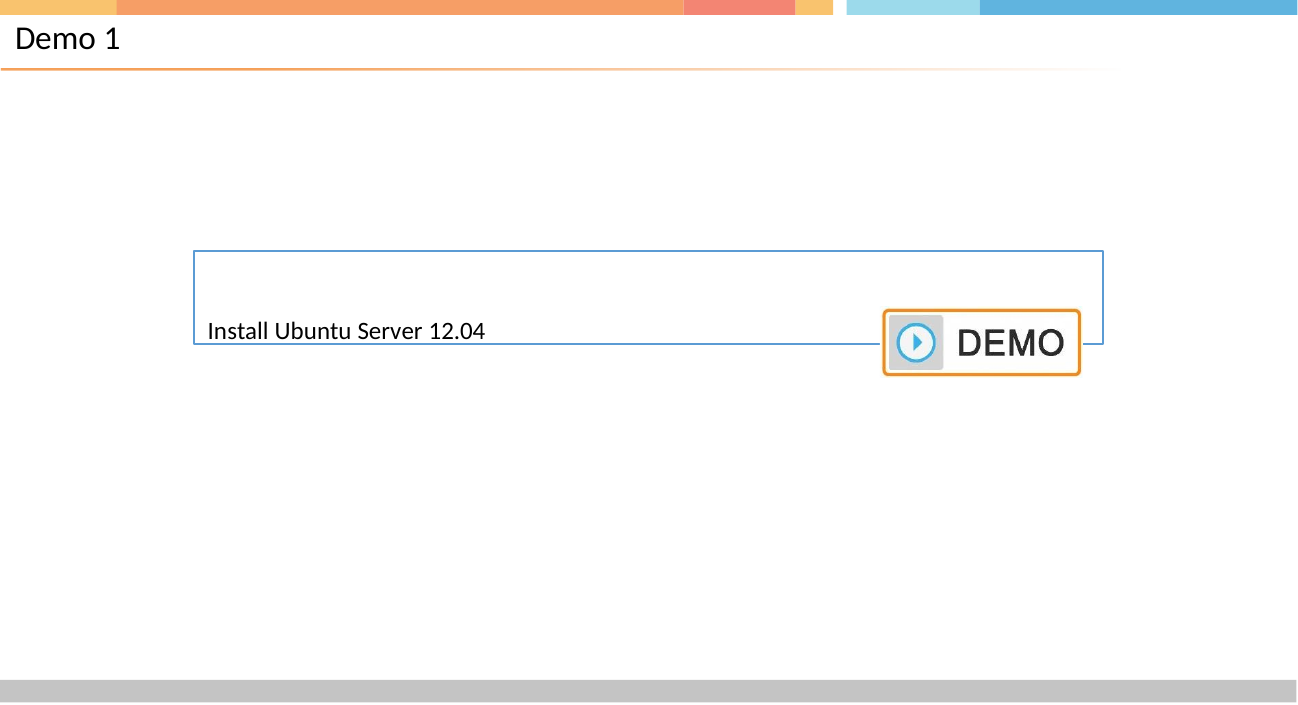

# Demo 1

Install Ubuntu Server 12.04